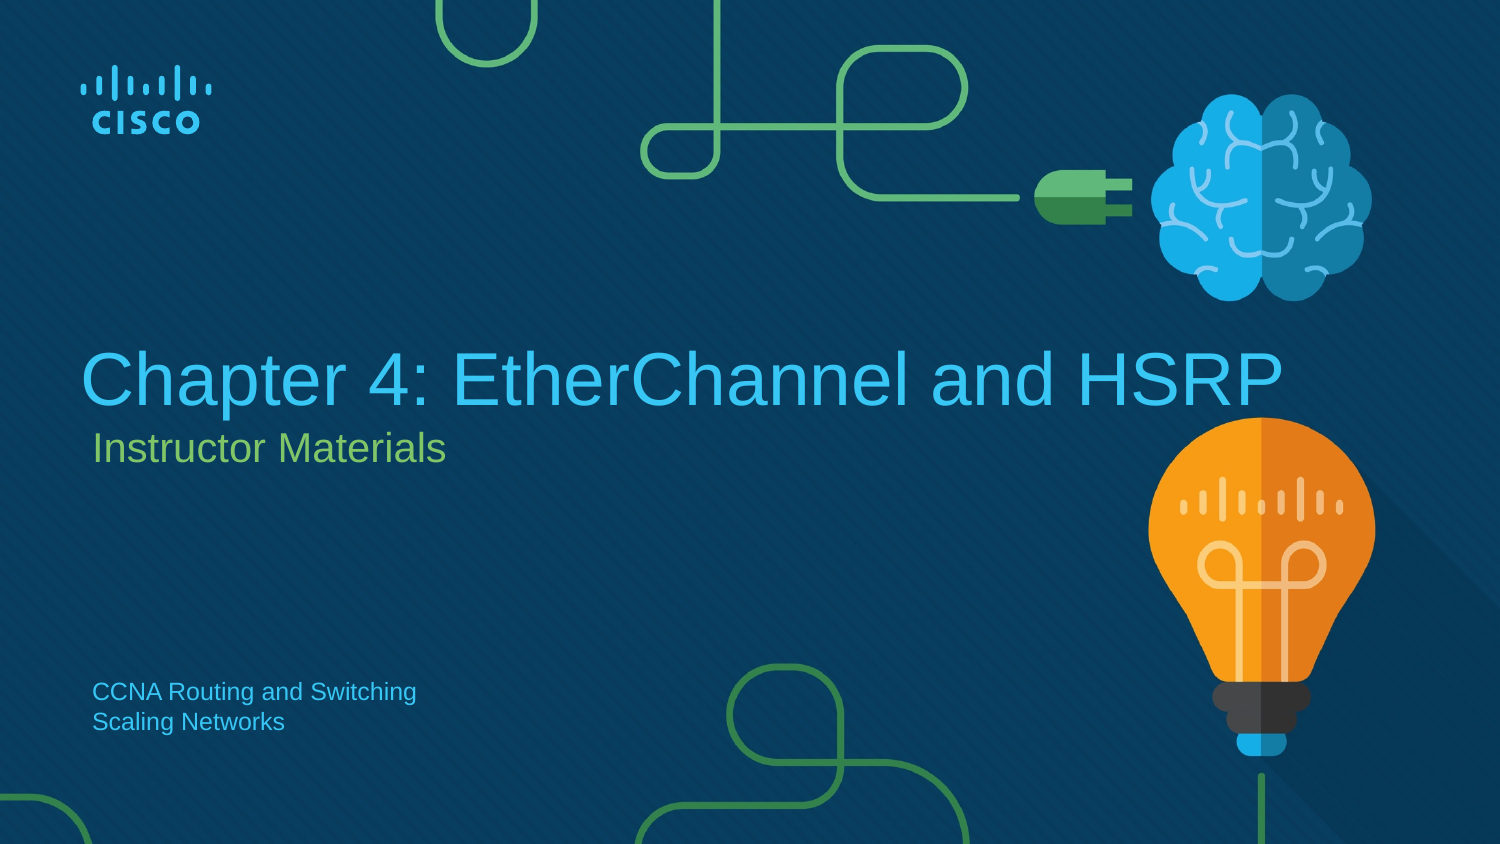

# Chapter 4: EtherChannel and HSRP
Instructor Materials
CCNA Routing and Switching
Scaling Networks